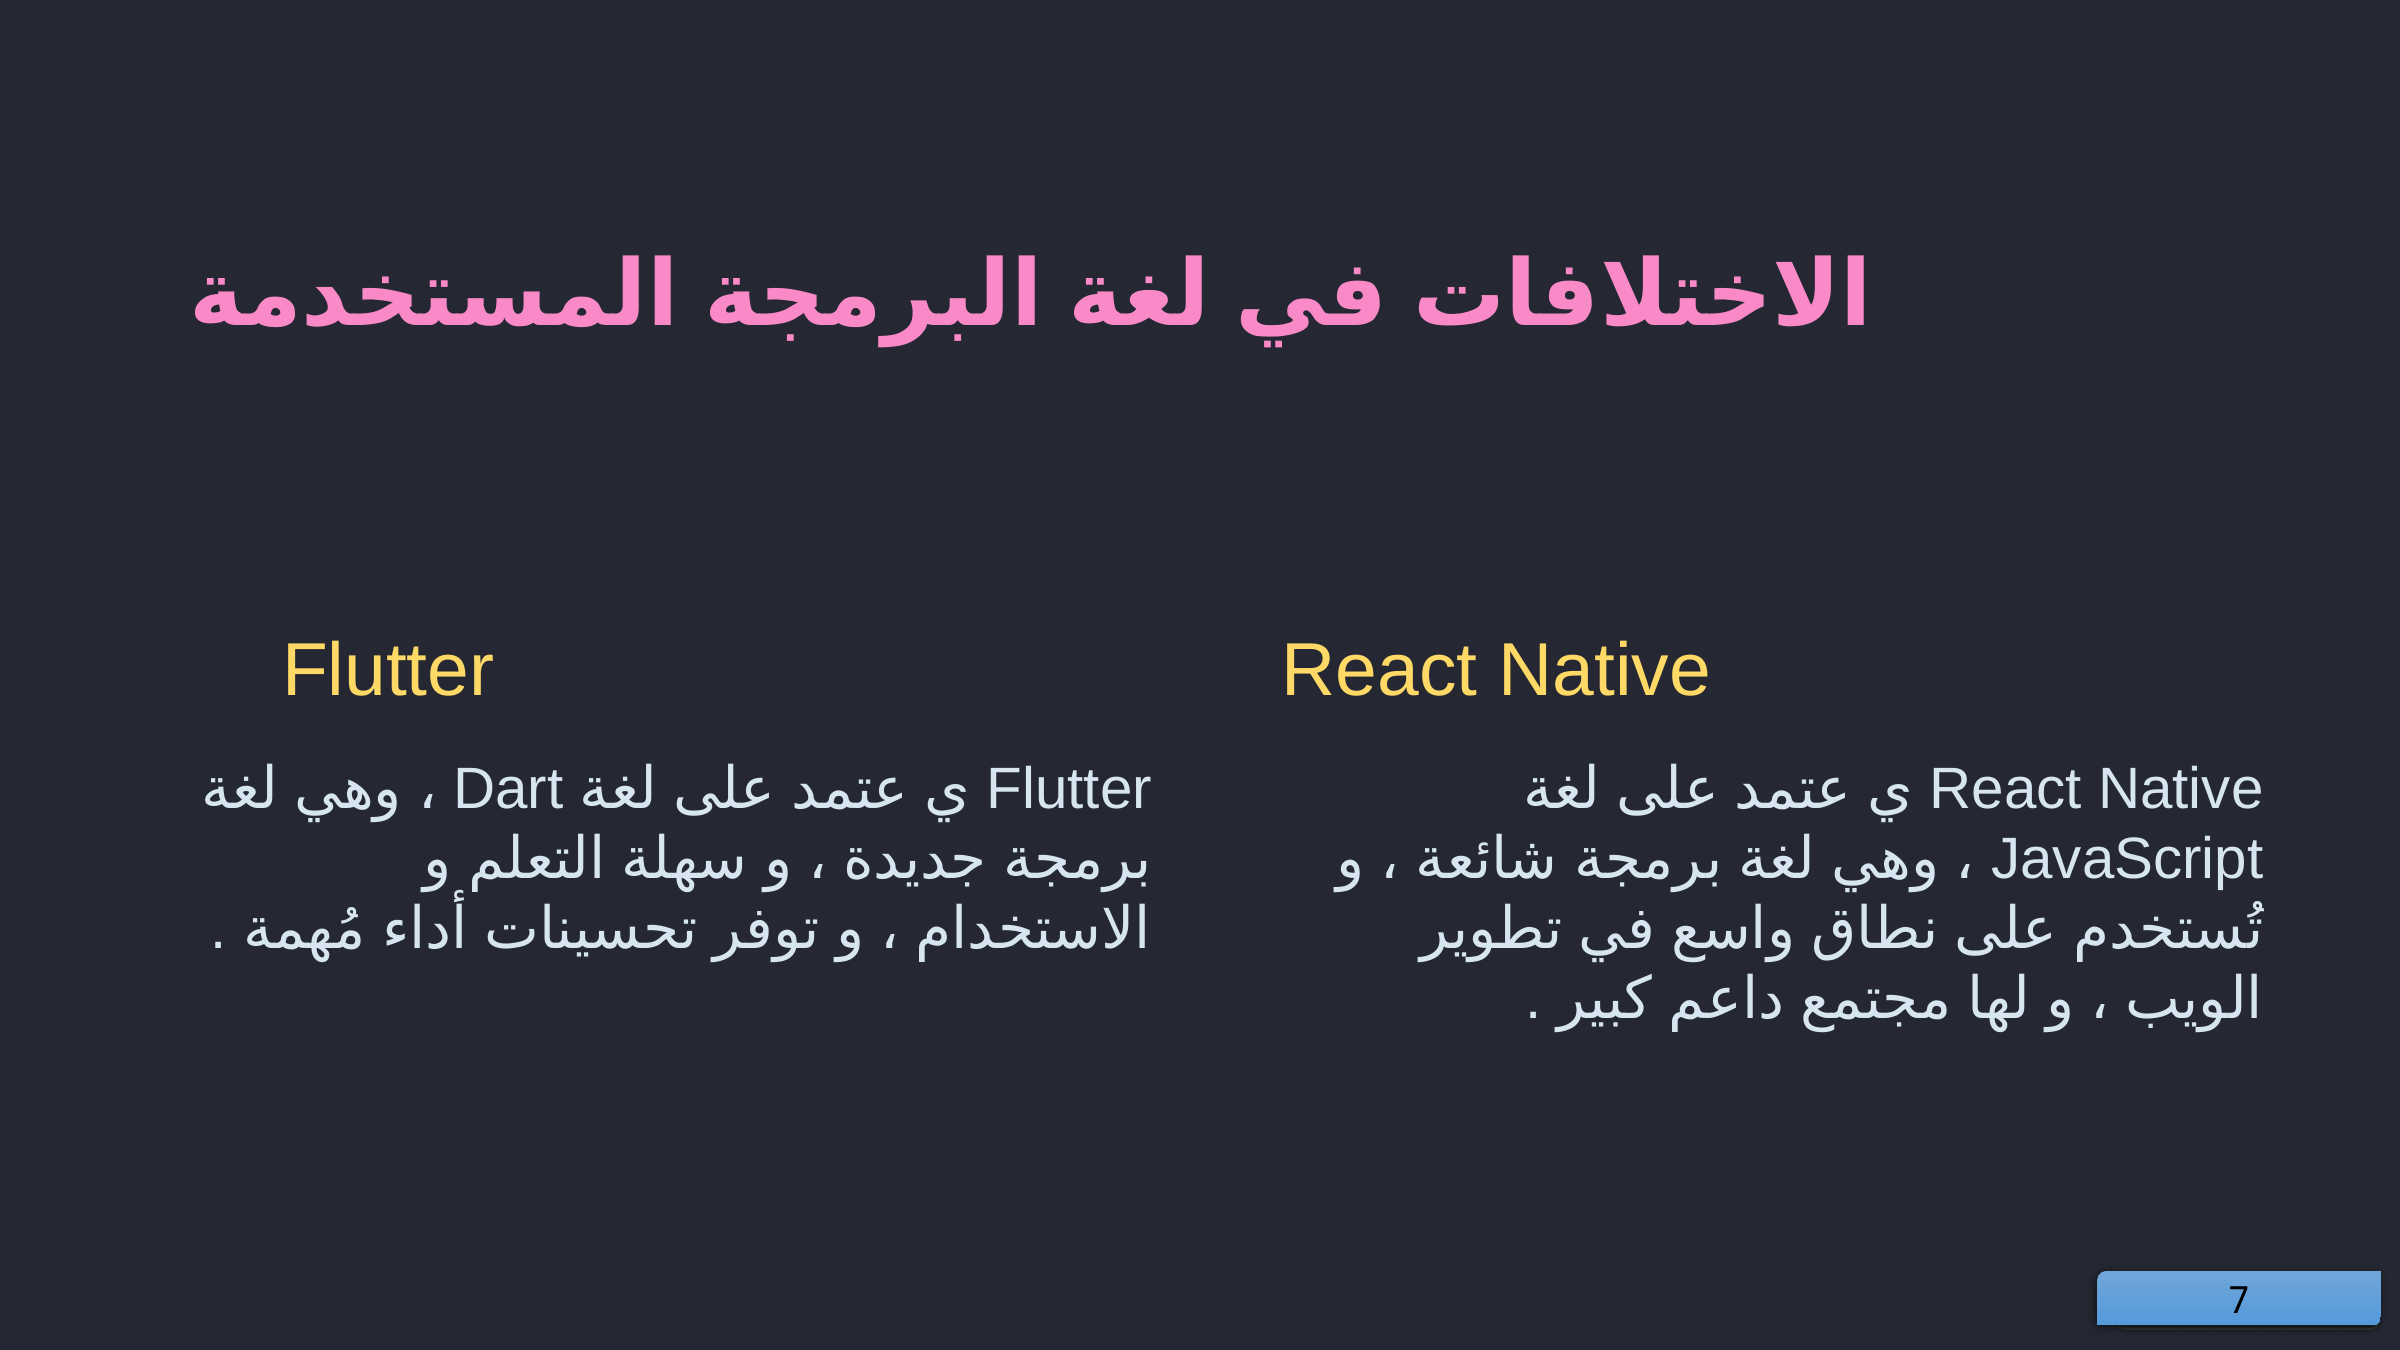

الاختلافات في لغة البرمجة المستخدمة
Flutter
React Native
Flutter ي عتمد على لغة Dart ، وهي لغة برمجة جديدة ، و سهلة التعلم و الاستخدام ، و توفر تحسينات أداء مُهمة .
React Native ي عتمد على لغة JavaScript ، وهي لغة برمجة شائعة ، و تُستخدم على نطاق واسع في تطوير الويب ، و لها مجتمع داعم كبير .
7